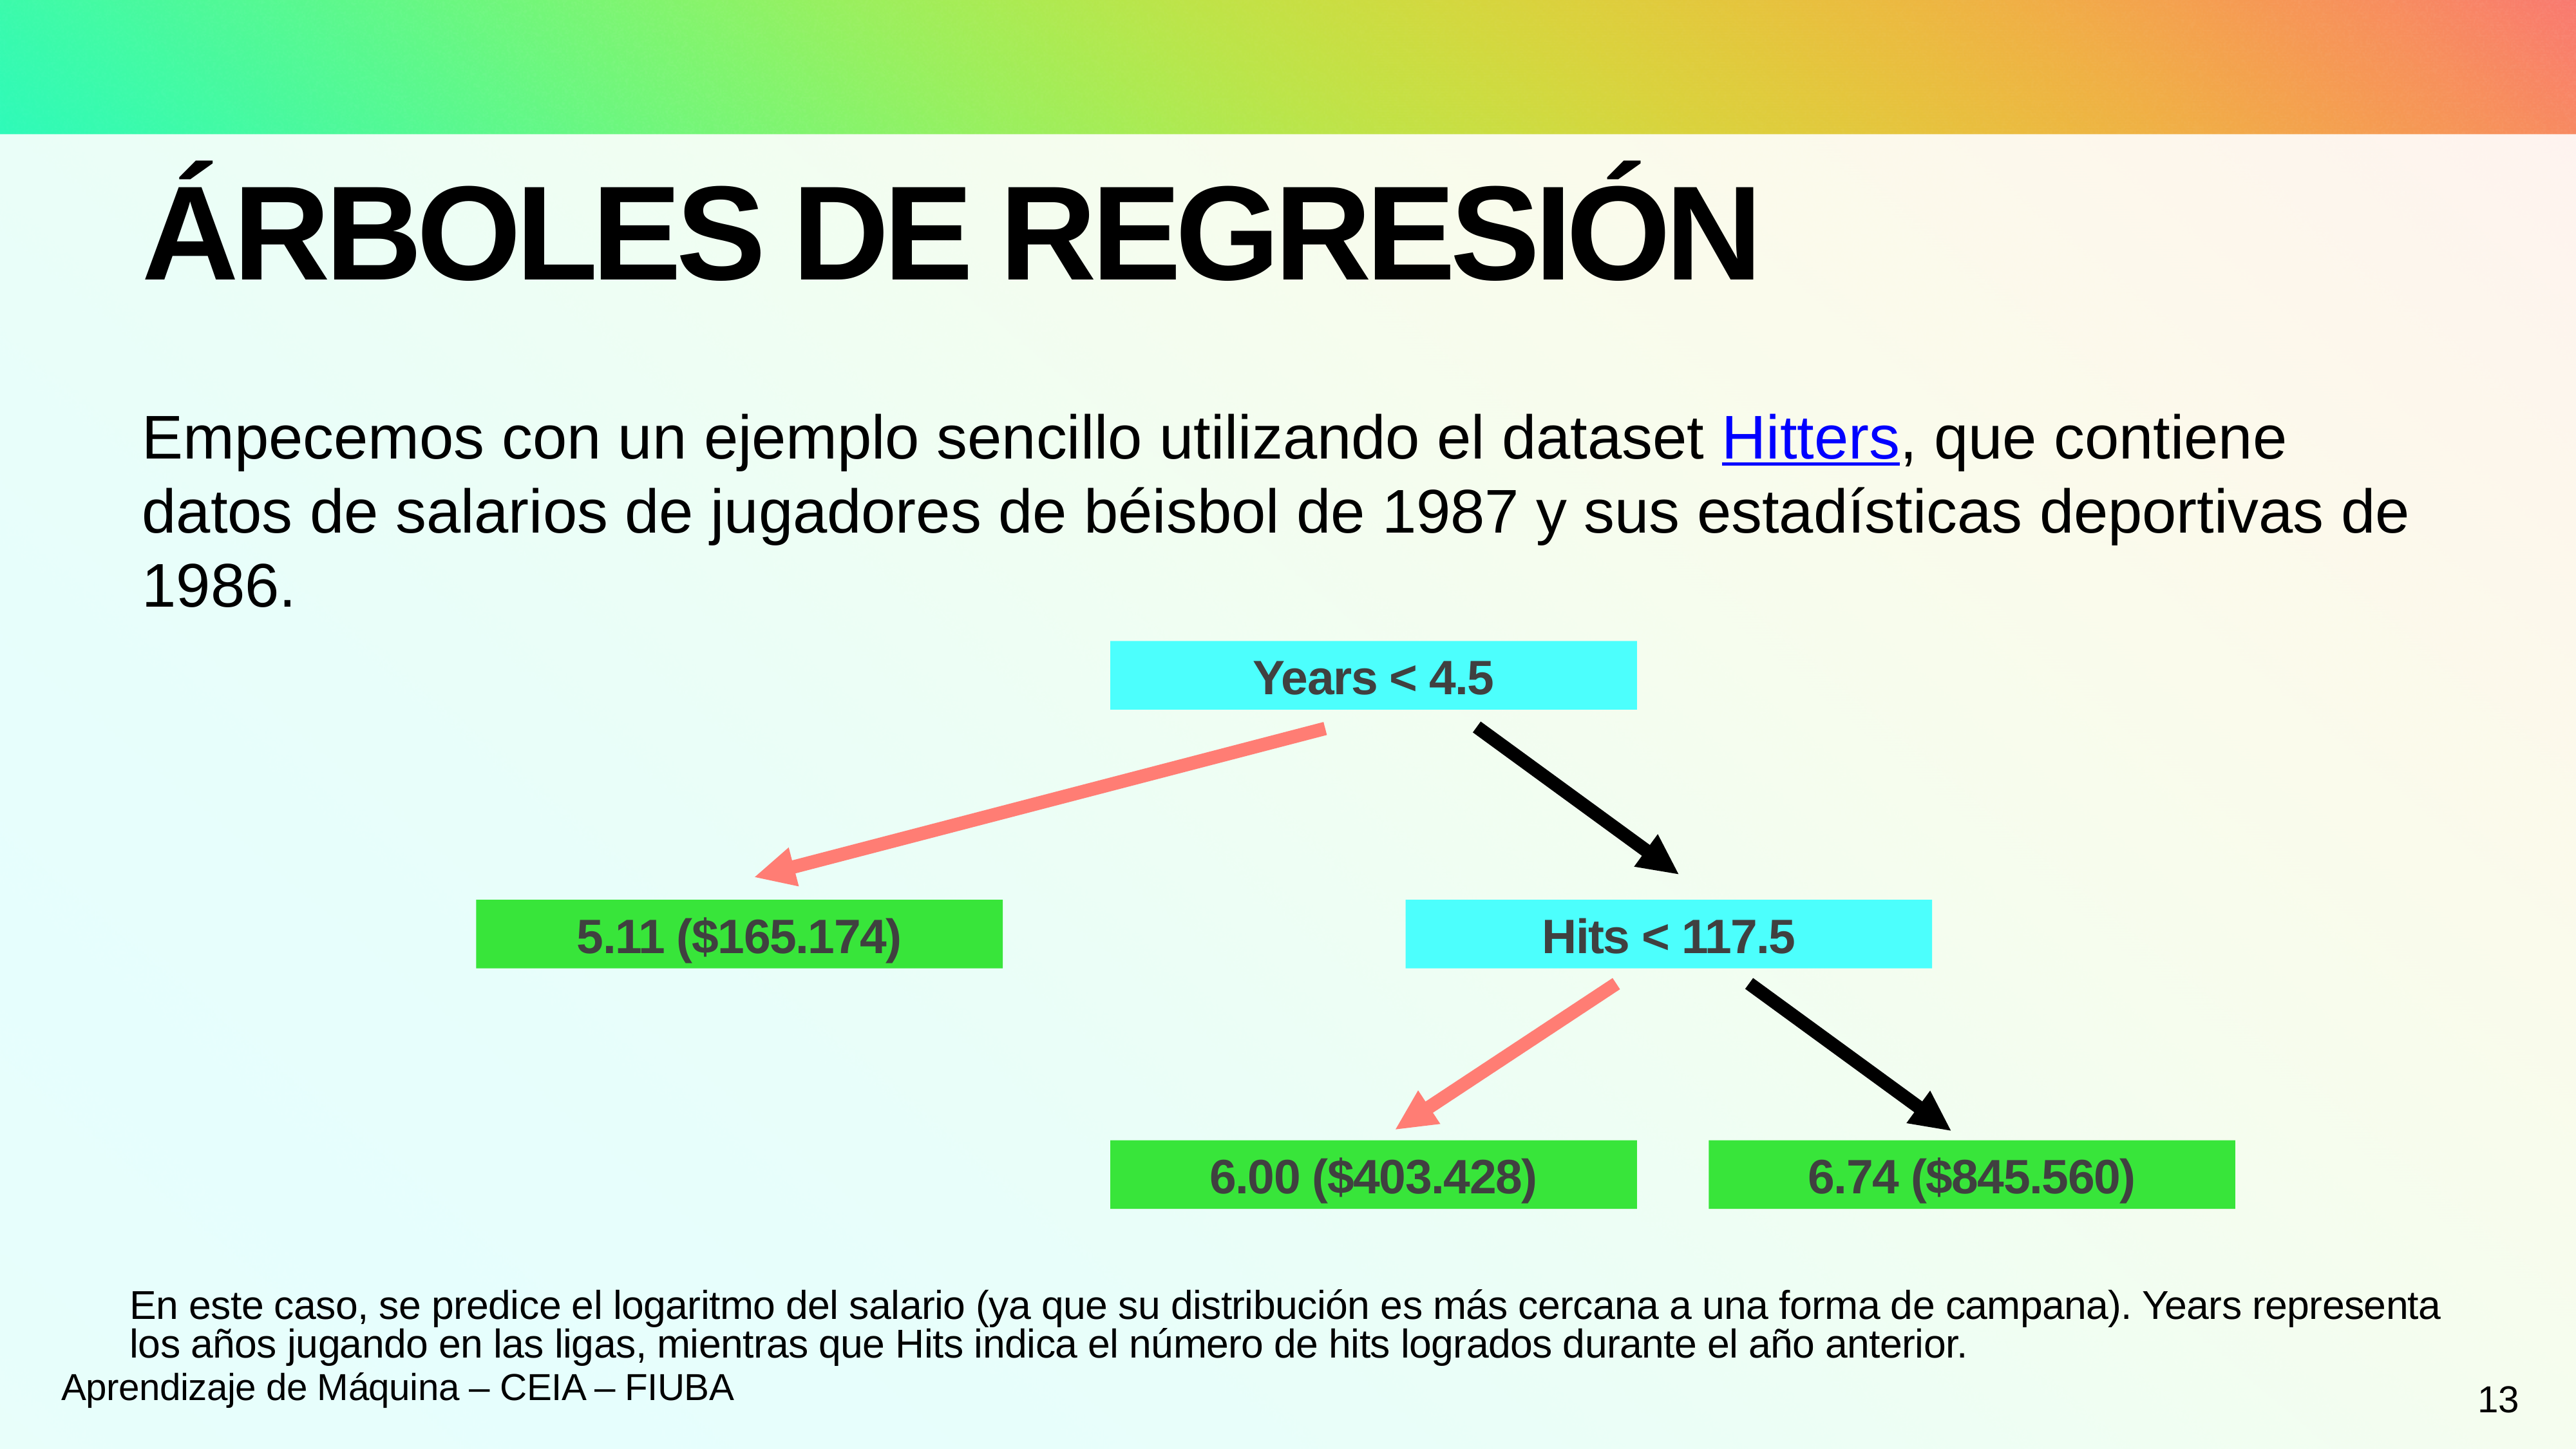

# Árboles de Regresión
Empecemos con un ejemplo sencillo utilizando el dataset Hitters, que contiene datos de salarios de jugadores de béisbol de 1987 y sus estadísticas deportivas de 1986.

Years < 4.5

5.11 ($165.174)
Hits < 117.5

6.00 ($403.428)
6.74 ($845.560)
En este caso, se predice el logaritmo del salario (ya que su distribución es más cercana a una forma de campana). Years representa los años jugando en las ligas, mientras que Hits indica el número de hits logrados durante el año anterior.
Aprendizaje de Máquina – CEIA – FIUBA
13